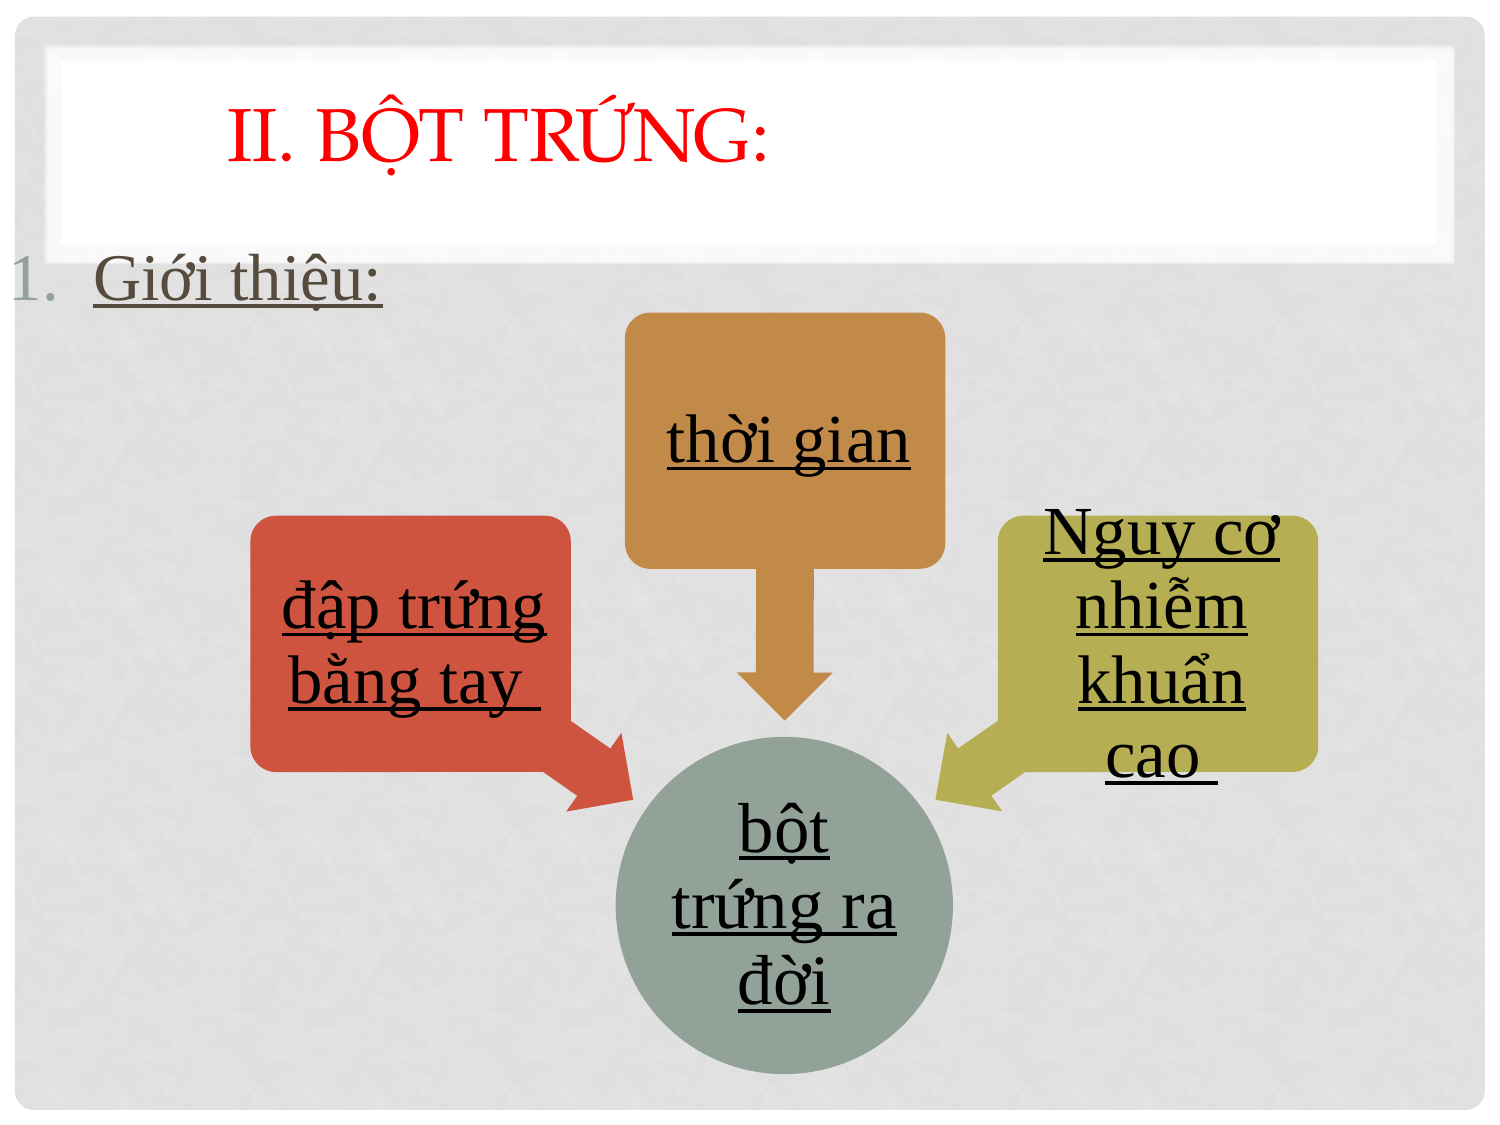

# II. BỘT TRỨNG:
Giới thiệu:

bột trứng ra đời
đập trứng bằng tay
thời gian
Nguy cơ nhiễm khuẩn cao